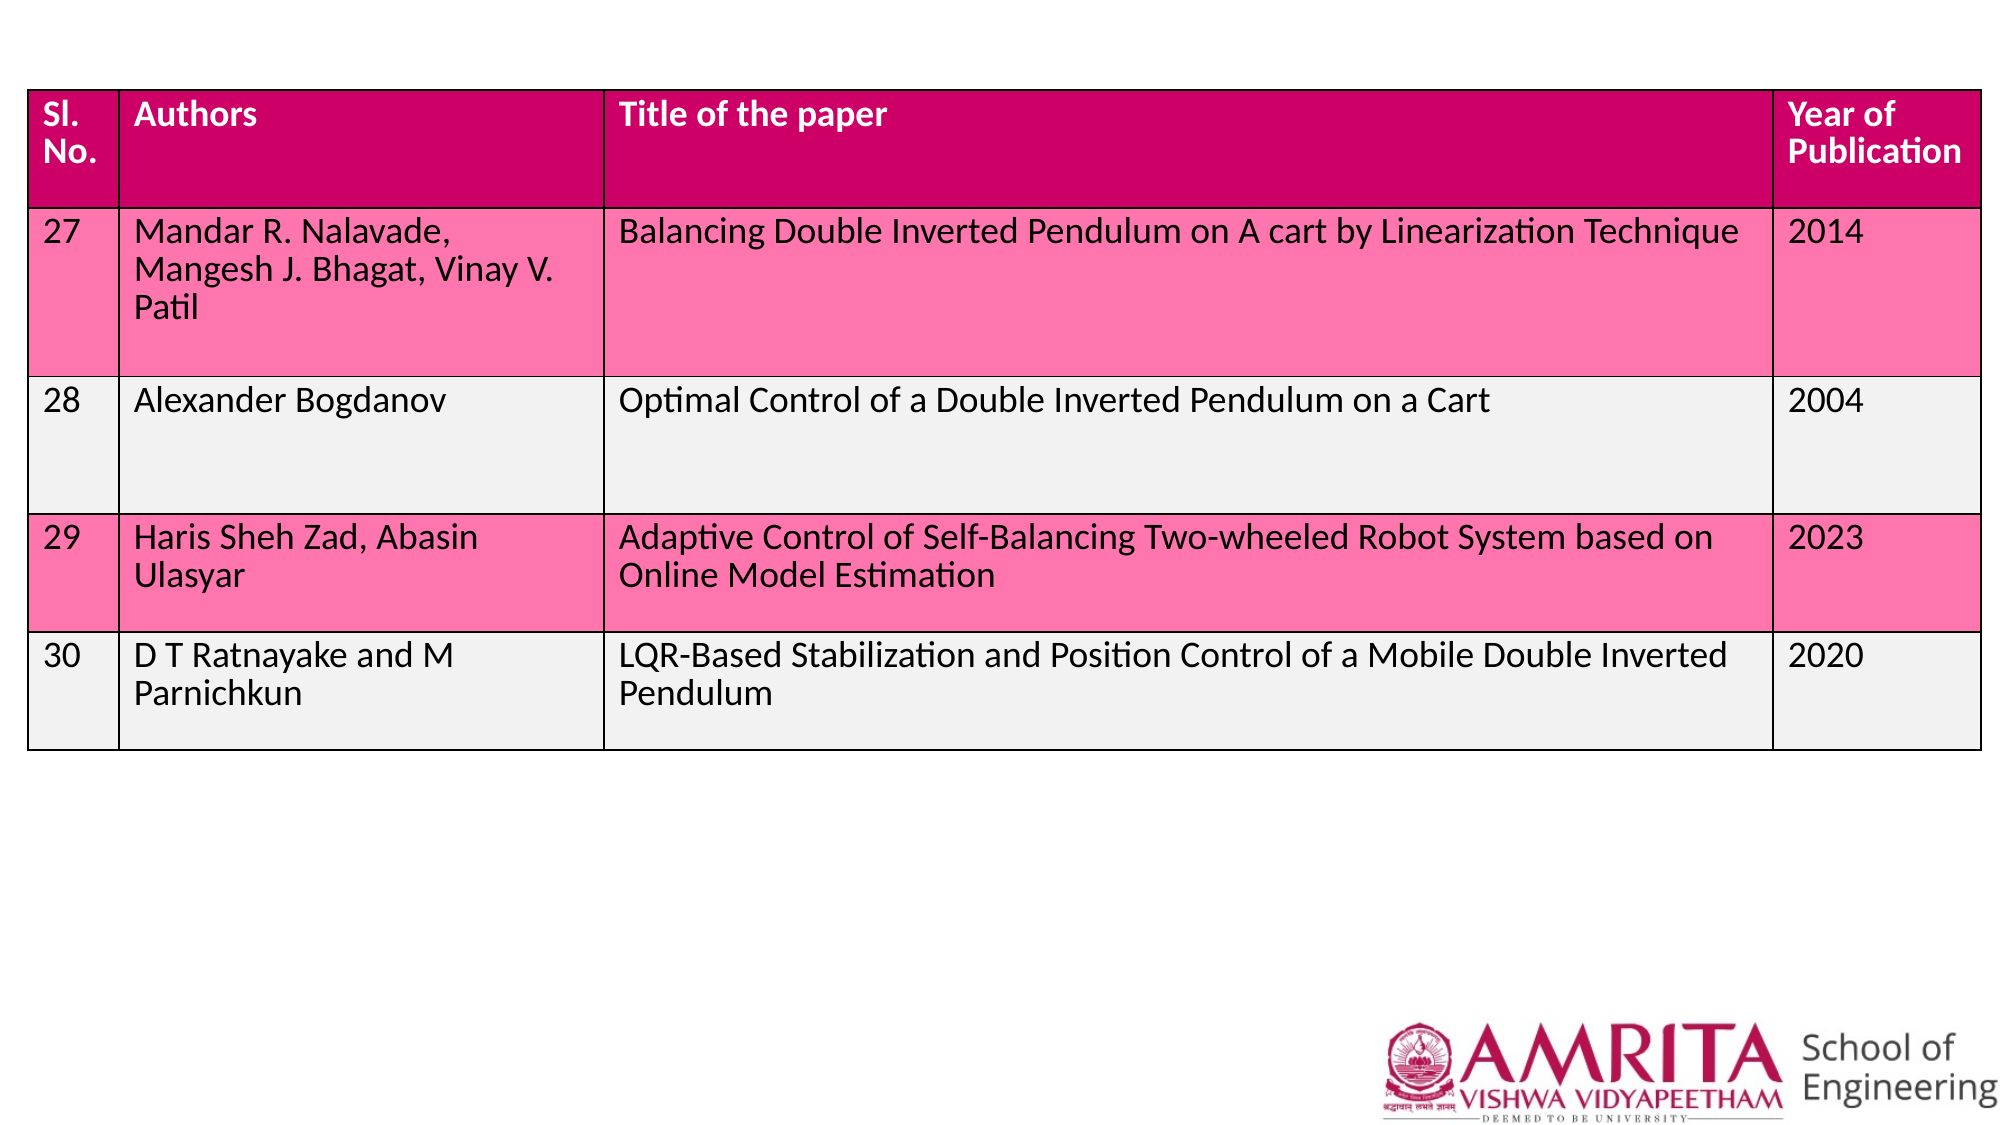

| Sl. No. | Authors | Title of the paper | Year of Publication |
| --- | --- | --- | --- |
| 27 | Mandar R. Nalavade, Mangesh J. Bhagat, Vinay V. Patil | Balancing Double Inverted Pendulum on A cart by Linearization Technique | 2014 |
| 28 | Alexander Bogdanov | Optimal Control of a Double Inverted Pendulum on a Cart | 2004 |
| 29 | Haris Sheh Zad, Abasin Ulasyar | Adaptive Control of Self-Balancing Two-wheeled Robot System based on Online Model Estimation | 2023 |
| 30 | D T Ratnayake and M Parnichkun | LQR-Based Stabilization and Position Control of a Mobile Double Inverted Pendulum | 2020 |